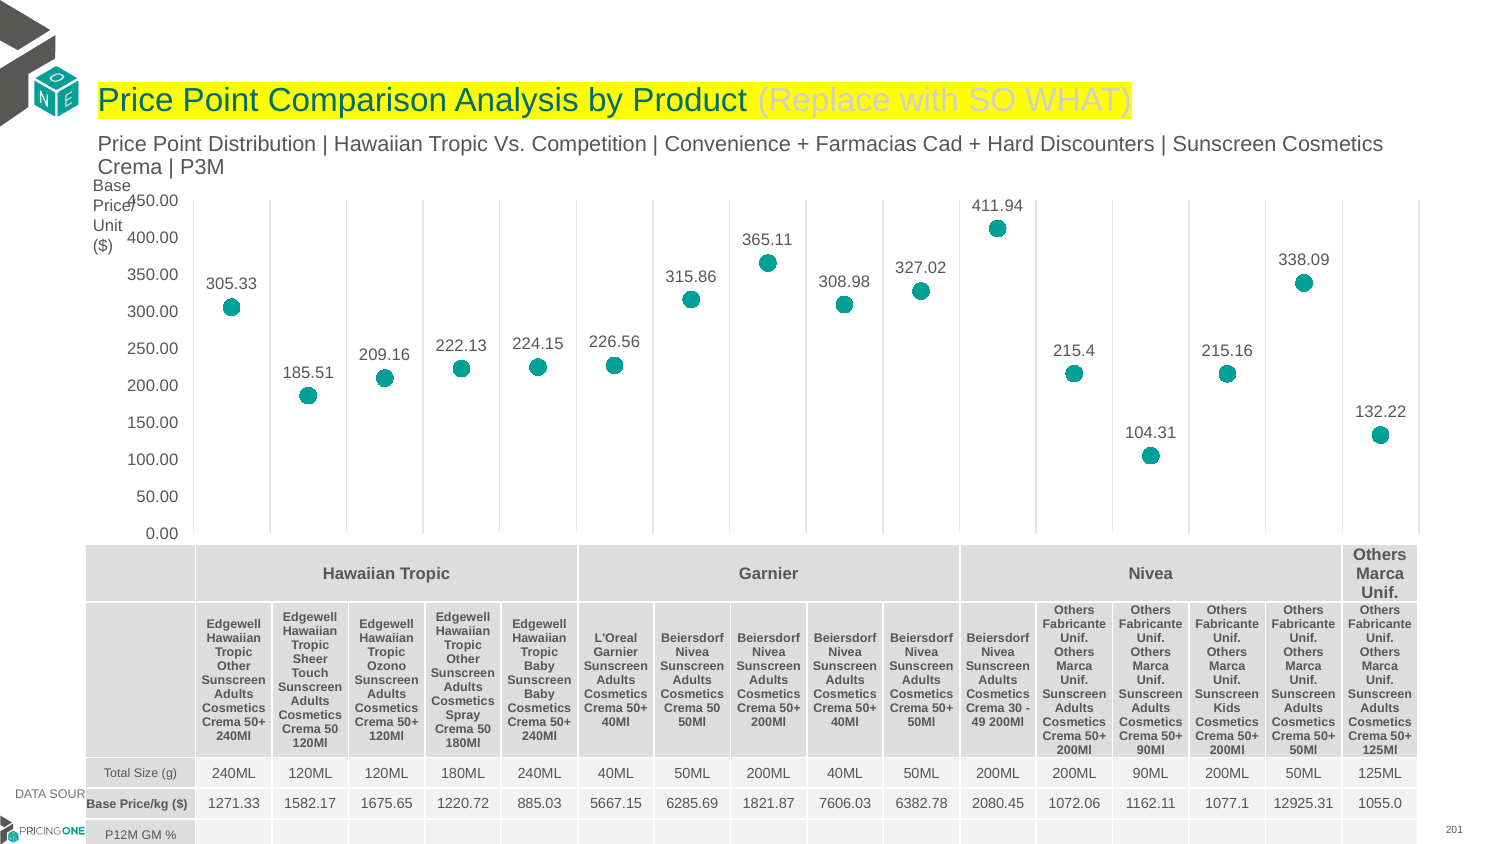

# Price Point Comparison Analysis by Product (Replace with SO WHAT)
Price Point Distribution | Hawaiian Tropic Vs. Competition | Convenience + Farmacias Cad + Hard Discounters | Sunscreen Cosmetics Crema | P3M
Base Price/Unit ($)

### Chart

| Category | Base Price/Unit |
|---|---|
| Edgewell Hawaiian Tropic Other Sunscreen Adults Cosmetics Crema 50+ 240Ml | 305.33 |
| Edgewell Hawaiian Tropic Sheer Touch Sunscreen Adults Cosmetics Crema 50 120Ml | 185.51 |
| Edgewell Hawaiian Tropic Ozono Sunscreen Adults Cosmetics Crema 50+ 120Ml | 209.16 |
| Edgewell Hawaiian Tropic Other Sunscreen Adults Cosmetics Spray Crema 50 180Ml | 222.13 |
| Edgewell Hawaiian Tropic Baby Sunscreen Baby Cosmetics Crema 50+ 240Ml | 224.15 |
| L'Oreal Garnier Sunscreen Adults Cosmetics Crema 50+ 40Ml | 226.56 |
| Beiersdorf Nivea Sunscreen Adults Cosmetics Crema 50 50Ml | 315.86 |
| Beiersdorf Nivea Sunscreen Adults Cosmetics Crema 50+ 200Ml | 365.11 |
| Beiersdorf Nivea Sunscreen Adults Cosmetics Crema 50+ 40Ml | 308.98 |
| Beiersdorf Nivea Sunscreen Adults Cosmetics Crema 50+ 50Ml | 327.02 |
| Beiersdorf Nivea Sunscreen Adults Cosmetics Crema 30 - 49 200Ml | 411.94 |
| Others Fabricante Unif. Others Marca Unif. Sunscreen Adults Cosmetics Crema 50+ 200Ml | 215.4 |
| Others Fabricante Unif. Others Marca Unif. Sunscreen Adults Cosmetics Crema 50+ 90Ml | 104.31 |
| Others Fabricante Unif. Others Marca Unif. Sunscreen Kids Cosmetics Crema 50+ 200Ml | 215.16 |
| Others Fabricante Unif. Others Marca Unif. Sunscreen Adults Cosmetics Crema 50+ 50Ml | 338.09 |
| Others Fabricante Unif. Others Marca Unif. Sunscreen Adults Cosmetics Crema 50+ 125Ml | 132.22 |
|  | Hawaiian Tropic | Hawaiian Tropic | Hawaiian Tropic | Hawaiian Tropic | Hawaiian Tropic | Garnier | Nivea | Nivea | Nivea | Nivea | Nivea | Others Marca Unif. | Others Marca Unif. | Others Marca Unif. | Others Marca Unif. | Others Marca Unif. |
| --- | --- | --- | --- | --- | --- | --- | --- | --- | --- | --- | --- | --- | --- | --- | --- | --- |
|  | Edgewell Hawaiian Tropic Other Sunscreen Adults Cosmetics Crema 50+ 240Ml | Edgewell Hawaiian Tropic Sheer Touch Sunscreen Adults Cosmetics Crema 50 120Ml | Edgewell Hawaiian Tropic Ozono Sunscreen Adults Cosmetics Crema 50+ 120Ml | Edgewell Hawaiian Tropic Other Sunscreen Adults Cosmetics Spray Crema 50 180Ml | Edgewell Hawaiian Tropic Baby Sunscreen Baby Cosmetics Crema 50+ 240Ml | L'Oreal Garnier Sunscreen Adults Cosmetics Crema 50+ 40Ml | Beiersdorf Nivea Sunscreen Adults Cosmetics Crema 50 50Ml | Beiersdorf Nivea Sunscreen Adults Cosmetics Crema 50+ 200Ml | Beiersdorf Nivea Sunscreen Adults Cosmetics Crema 50+ 40Ml | Beiersdorf Nivea Sunscreen Adults Cosmetics Crema 50+ 50Ml | Beiersdorf Nivea Sunscreen Adults Cosmetics Crema 30 - 49 200Ml | Others Fabricante Unif. Others Marca Unif. Sunscreen Adults Cosmetics Crema 50+ 200Ml | Others Fabricante Unif. Others Marca Unif. Sunscreen Adults Cosmetics Crema 50+ 90Ml | Others Fabricante Unif. Others Marca Unif. Sunscreen Kids Cosmetics Crema 50+ 200Ml | Others Fabricante Unif. Others Marca Unif. Sunscreen Adults Cosmetics Crema 50+ 50Ml | Others Fabricante Unif. Others Marca Unif. Sunscreen Adults Cosmetics Crema 50+ 125Ml |
| Total Size (g) | 240ML | 120ML | 120ML | 180ML | 240ML | 40ML | 50ML | 200ML | 40ML | 50ML | 200ML | 200ML | 90ML | 200ML | 50ML | 125ML |
| Base Price/kg ($) | 1271.33 | 1582.17 | 1675.65 | 1220.72 | 885.03 | 5667.15 | 6285.69 | 1821.87 | 7606.03 | 6382.78 | 2080.45 | 1072.06 | 1162.11 | 1077.1 | 12925.31 | 1055.0 |
| P12M GM % |  |  |  |  |  |  |  |  |  |  |  |  |  |  |  |  |
DATA SOURCE: Trade Panel/Retailer Data | April  2025

7/2/2025
201